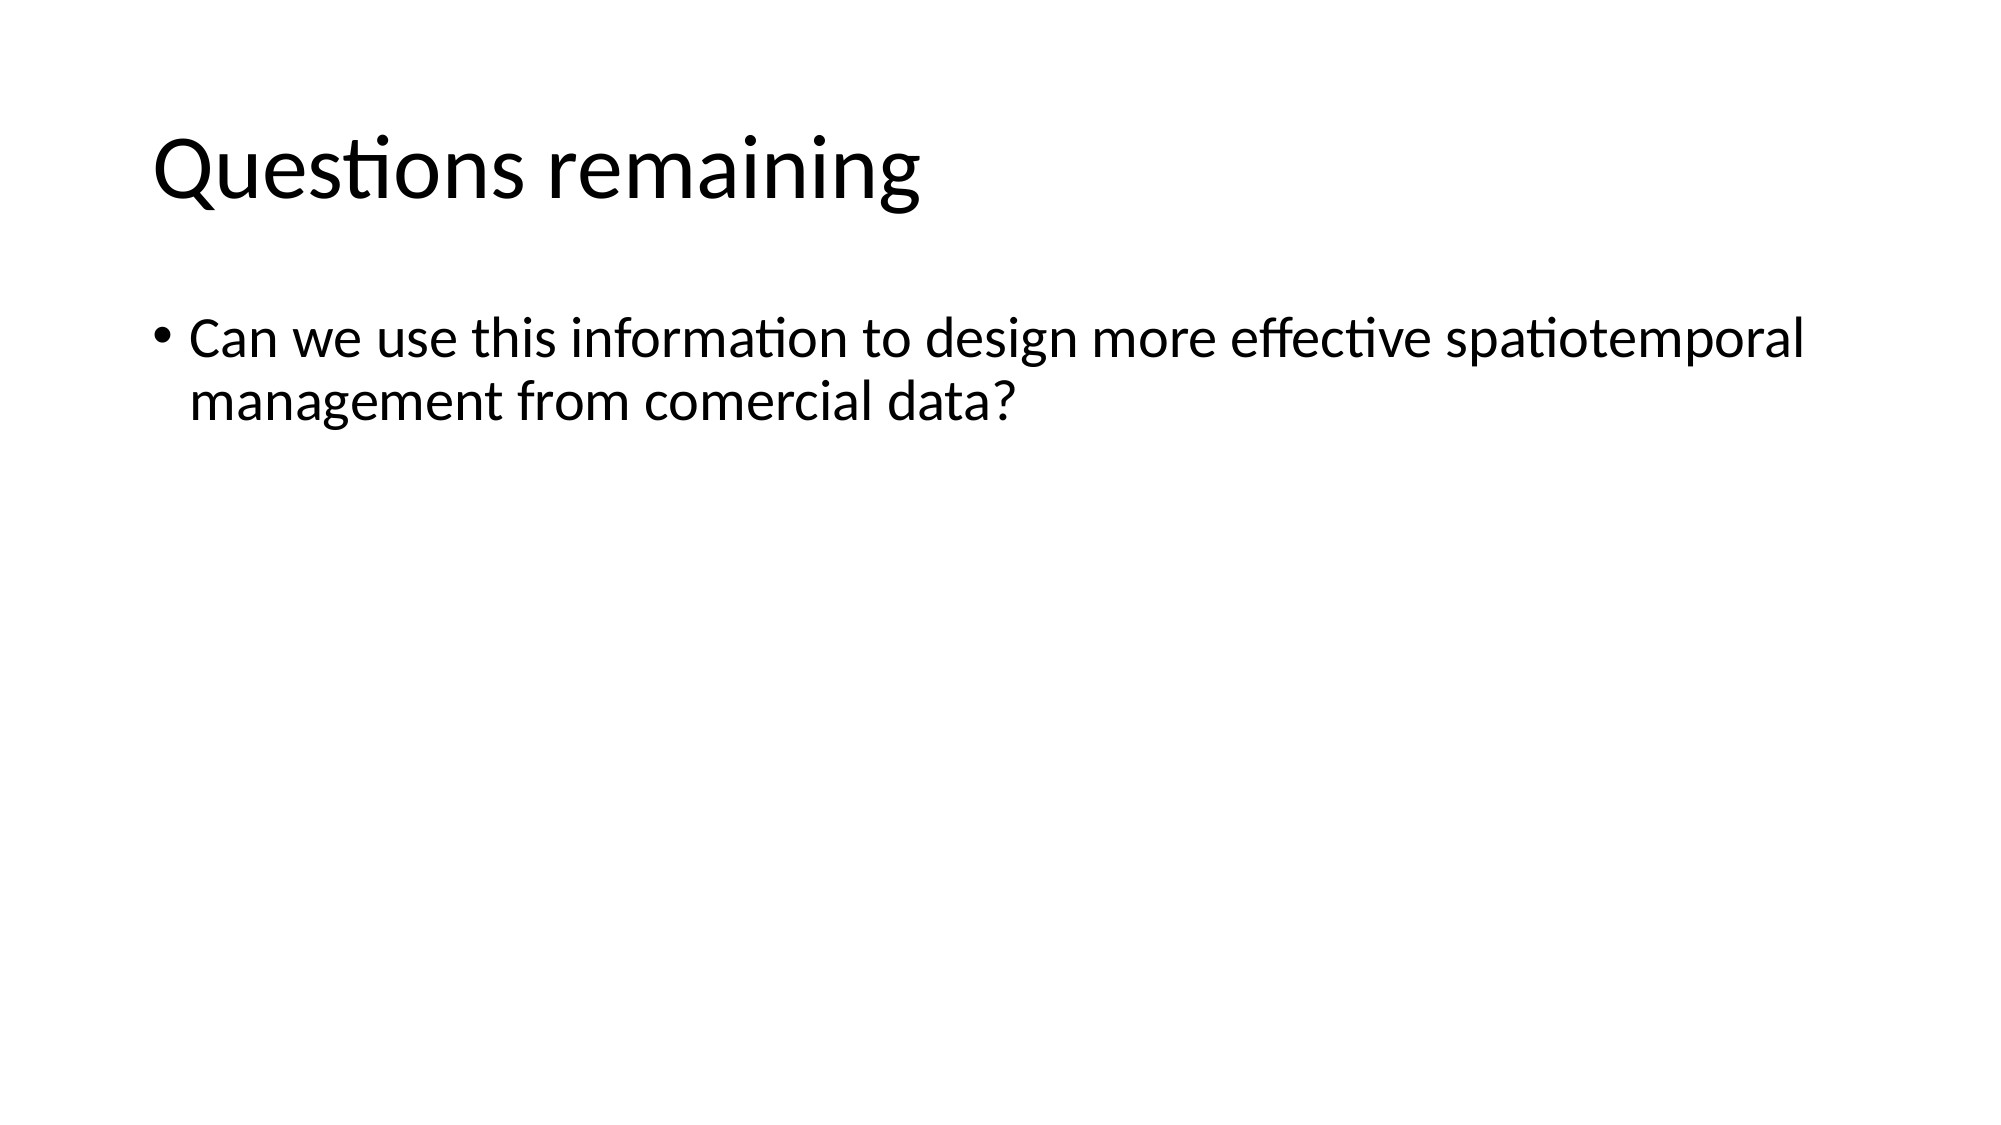

# Questions remaining
Can we use this information to design more effective spatiotemporal management from comercial data?